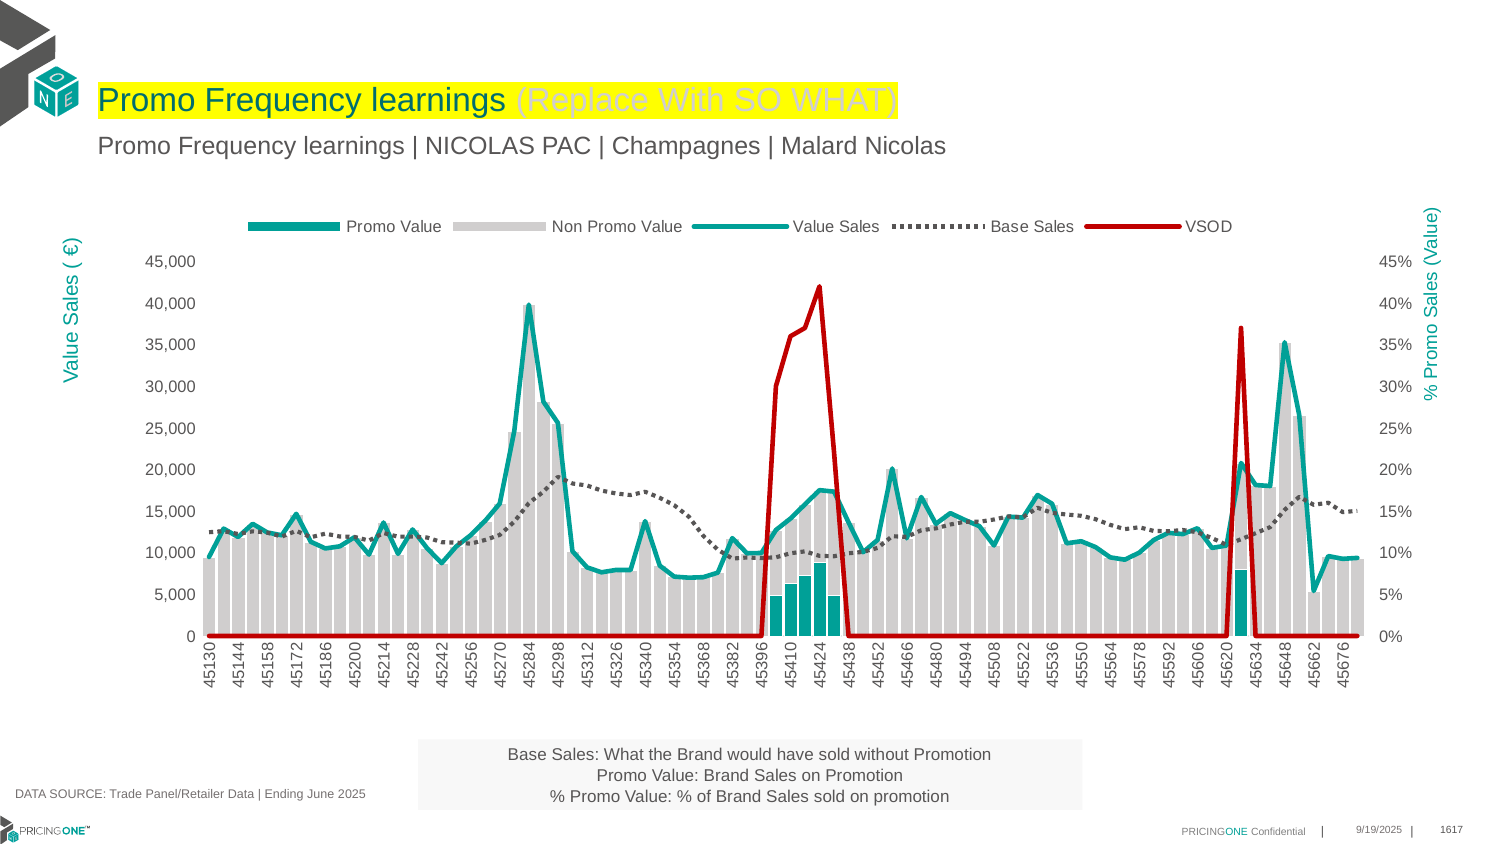

# Promo Frequency learnings (Replace With SO WHAT)
Promo Frequency learnings | NICOLAS PAC | Champagnes | Malard Nicolas

### Chart

| Category | Promo Value | Non Promo Value | Value Sales | Base Sales | VSOD |
|---|---|---|---|---|---|
| 45130.0 | 0.0 | 9488.0 | 9488.0 | 12458.0 | 0.0 |
| 45137.0 | 0.0 | 12892.0 | 12892.0 | 12578.0 | 0.0 |
| 45144.0 | 0.0 | 11887.0 | 11887.0 | 12249.0 | 0.0 |
| 45151.0 | 0.0 | 13464.0 | 13464.0 | 12569.0 | 0.0 |
| 45158.0 | 0.0 | 12429.0 | 12429.0 | 12418.0 | 0.0 |
| 45165.0 | 0.0 | 12088.0 | 12088.0 | 11931.0 | 0.0 |
| 45172.0 | 0.0 | 14668.0 | 14668.0 | 12624.0 | 0.0 |
| 45179.0 | 0.0 | 11313.0 | 11313.0 | 11850.0 | 0.0 |
| 45186.0 | 0.0 | 10508.0 | 10508.0 | 12292.0 | 0.0 |
| 45193.0 | 0.0 | 10765.0 | 10765.0 | 11941.0 | 0.0 |
| 45200.0 | 0.0 | 11855.0 | 11855.0 | 11896.0 | 0.0 |
| 45207.0 | 0.0 | 9768.0 | 9768.0 | 11452.0 | 0.0 |
| 45214.0 | 0.0 | 13620.0 | 13620.0 | 12362.0 | 0.0 |
| 45221.0 | 0.0 | 9860.0 | 9860.0 | 11917.0 | 0.0 |
| 45228.0 | 0.0 | 12786.0 | 12786.0 | 11934.0 | 0.0 |
| 45235.0 | 0.0 | 10535.0 | 10535.0 | 11821.0 | 0.0 |
| 45242.0 | 0.0 | 8740.0 | 8740.0 | 11261.0 | 0.0 |
| 45249.0 | 0.0 | 10737.0 | 10737.0 | 11201.0 | 0.0 |
| 45256.0 | 0.0 | 12108.0 | 12108.0 | 11085.0 | 0.0 |
| 45263.0 | 0.0 | 13831.0 | 13831.0 | 11527.0 | 0.0 |
| 45270.0 | 0.0 | 15904.0 | 15904.0 | 12132.0 | 0.0 |
| 45277.0 | 0.0 | 24644.0 | 24644.0 | 13727.0 | 0.0 |
| 45284.0 | 0.0 | 39807.0 | 39807.0 | 15946.0 | 0.0 |
| 45291.0 | 0.0 | 28150.0 | 28150.0 | 17328.0 | 0.0 |
| 45298.0 | 0.0 | 25592.0 | 25592.0 | 19111.0 | 0.0 |
| 45305.0 | 0.0 | 10179.0 | 10179.0 | 18321.0 | 0.0 |
| 45312.0 | 0.0 | 8241.0 | 8241.0 | 18079.0 | 0.0 |
| 45319.0 | 0.0 | 7642.0 | 7642.0 | 17462.0 | 0.0 |
| 45326.0 | 0.0 | 7926.0 | 7926.0 | 17111.0 | 0.0 |
| 45333.0 | 0.0 | 7914.0 | 7914.0 | 16923.0 | 0.0 |
| 45340.0 | 0.0 | 13791.0 | 13791.0 | 17315.0 | 0.0 |
| 45347.0 | 0.0 | 8450.0 | 8450.0 | 16598.0 | 0.0 |
| 45354.0 | 0.0 | 7128.0 | 7128.0 | 15704.0 | 0.0 |
| 45361.0 | 0.0 | 6998.0 | 6998.0 | 14330.0 | 0.0 |
| 45368.0 | 0.0 | 7053.0 | 7053.0 | 12032.0 | 0.0 |
| 45375.0 | 0.0 | 7597.0 | 7597.0 | 10358.0 | 0.0 |
| 45382.0 | 0.0 | 11751.0 | 11751.0 | 9287.0 | 0.0 |
| 45389.0 | 0.0 | 9932.0 | 9932.0 | 9426.0 | 0.0 |
| 45396.0 | 0.0 | 9966.0 | 9966.0 | 9360.0 | 0.0 |
| 45403.0 | 4870.0 | 7853.0 | 12723.0 | 9448.0 | 0.3 |
| 45410.0 | 6357.0 | 7741.0 | 14098.0 | 9925.0 | 0.36 |
| 45417.0 | 7250.0 | 8555.0 | 15805.0 | 10158.0 | 0.37 |
| 45424.0 | 8879.0 | 8631.0 | 17510.0 | 9616.0 | 0.42 |
| 45431.0 | 4894.0 | 12437.0 | 17331.0 | 9573.0 | 0.22 |
| 45438.0 | 0.0 | 13635.0 | 13635.0 | 9924.0 | 0.0 |
| 45445.0 | 0.0 | 10062.0 | 10062.0 | 10095.0 | 0.0 |
| 45452.0 | 0.0 | 11539.0 | 11539.0 | 10570.0 | 0.0 |
| 45459.0 | 0.0 | 20117.0 | 20117.0 | 11975.0 | 0.0 |
| 45466.0 | 0.0 | 11732.0 | 11732.0 | 11896.0 | 0.0 |
| 45473.0 | 0.0 | 16686.0 | 16686.0 | 12696.0 | 0.0 |
| 45480.0 | 0.0 | 13458.0 | 13458.0 | 12923.0 | 0.0 |
| 45487.0 | 0.0 | 14752.0 | 14752.0 | 13384.0 | 0.0 |
| 45494.0 | 0.0 | 13929.0 | 13929.0 | 13725.0 | 0.0 |
| 45501.0 | 0.0 | 13184.0 | 13184.0 | 13718.0 | 0.0 |
| 45508.0 | 0.0 | 10860.0 | 10860.0 | 13982.0 | 0.0 |
| 45515.0 | 0.0 | 14329.0 | 14329.0 | 14363.0 | 0.0 |
| 45522.0 | 0.0 | 14209.0 | 14209.0 | 14264.0 | 0.0 |
| 45529.0 | 0.0 | 16927.0 | 16927.0 | 15399.0 | 0.0 |
| 45536.0 | 0.0 | 15870.0 | 15870.0 | 14777.0 | 0.0 |
| 45543.0 | 0.0 | 11124.0 | 11124.0 | 14580.0 | 0.0 |
| 45550.0 | 0.0 | 11373.0 | 11373.0 | 14429.0 | 0.0 |
| 45557.0 | 0.0 | 10667.0 | 10667.0 | 14019.0 | 0.0 |
| 45564.0 | 0.0 | 9439.0 | 9439.0 | 13339.0 | 0.0 |
| 45571.0 | 0.0 | 9160.0 | 9160.0 | 12829.0 | 0.0 |
| 45578.0 | 0.0 | 10008.0 | 10008.0 | 13052.0 | 0.0 |
| 45585.0 | 0.0 | 11532.0 | 11532.0 | 12608.0 | 0.0 |
| 45592.0 | 0.0 | 12383.0 | 12383.0 | 12579.0 | 0.0 |
| 45599.0 | 0.0 | 12234.0 | 12234.0 | 12723.0 | 0.0 |
| 45606.0 | 0.0 | 12937.0 | 12937.0 | 12450.0 | 0.0 |
| 45613.0 | 0.0 | 10575.0 | 10575.0 | 11757.0 | 0.0 |
| 45620.0 | 0.0 | 10855.0 | 10855.0 | 10944.0 | 0.0 |
| 45627.0 | 7999.0 | 12786.0 | 20785.0 | 11612.0 | 0.37 |
| 45634.0 | 0.0 | 18134.0 | 18134.0 | 12340.0 | 0.0 |
| 45641.0 | 0.0 | 18016.0 | 18016.0 | 13069.0 | 0.0 |
| 45648.0 | 0.0 | 35289.0 | 35289.0 | 15143.0 | 0.0 |
| 45655.0 | 0.0 | 26544.0 | 26544.0 | 16708.0 | 0.0 |
| 45662.0 | 0.0 | 5397.0 | 5397.0 | 15753.0 | 0.0 |
| 45669.0 | 0.0 | 9597.0 | 9597.0 | 15998.0 | 0.0 |
| 45676.0 | 0.0 | 9259.0 | 9259.0 | 14869.0 | 0.0 |
| 45683.0 | 0.0 | 9377.0 | 9377.0 | 15025.0 | 0.0 |
% Promo Sales (Value)
Value Sales ( €)
Base Sales: What the Brand would have sold without Promotion
Promo Value: Brand Sales on Promotion
% Promo Value: % of Brand Sales sold on promotion
DATA SOURCE: Trade Panel/Retailer Data | Ending June 2025

9/19/2025
1617